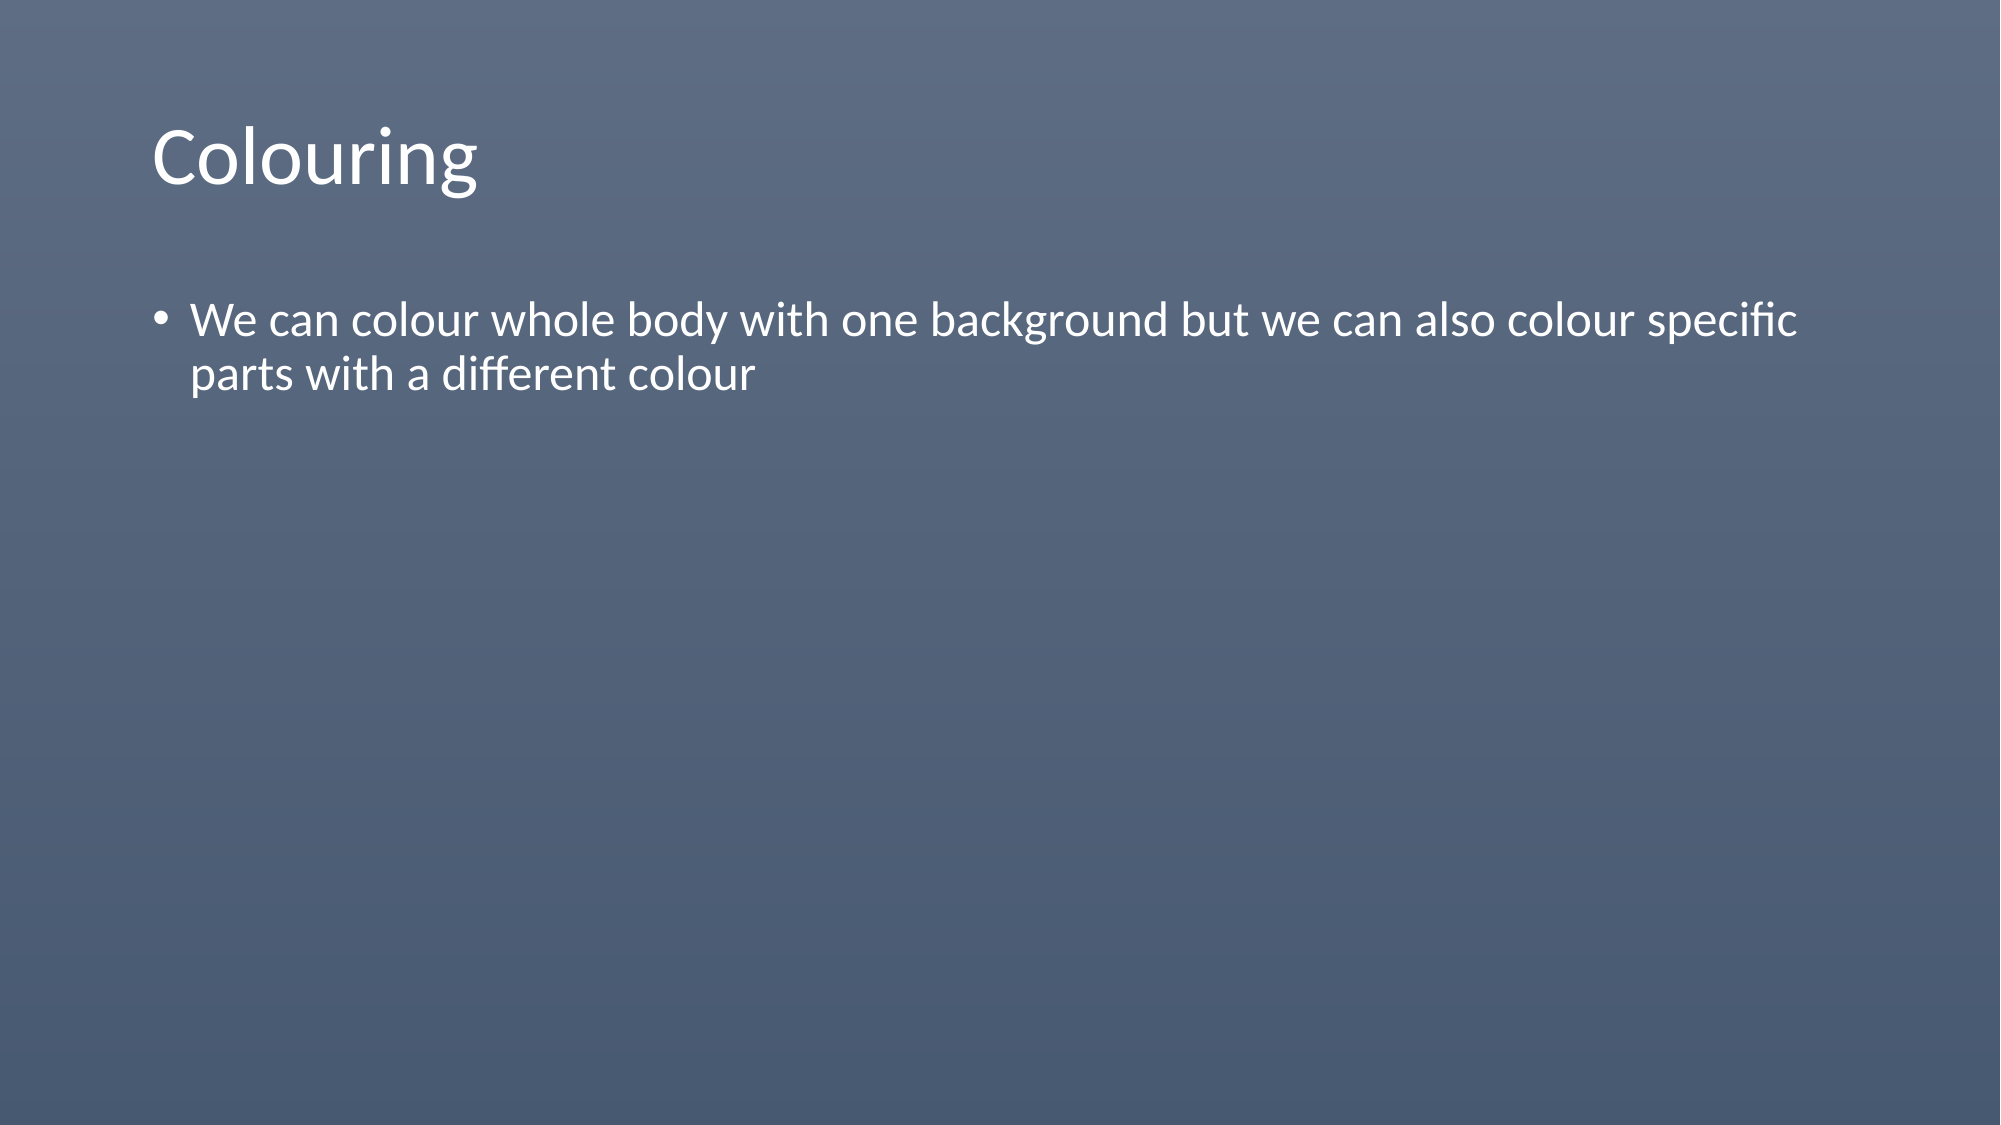

# Colouring
We can colour whole body with one background but we can also colour specific parts with a different colour